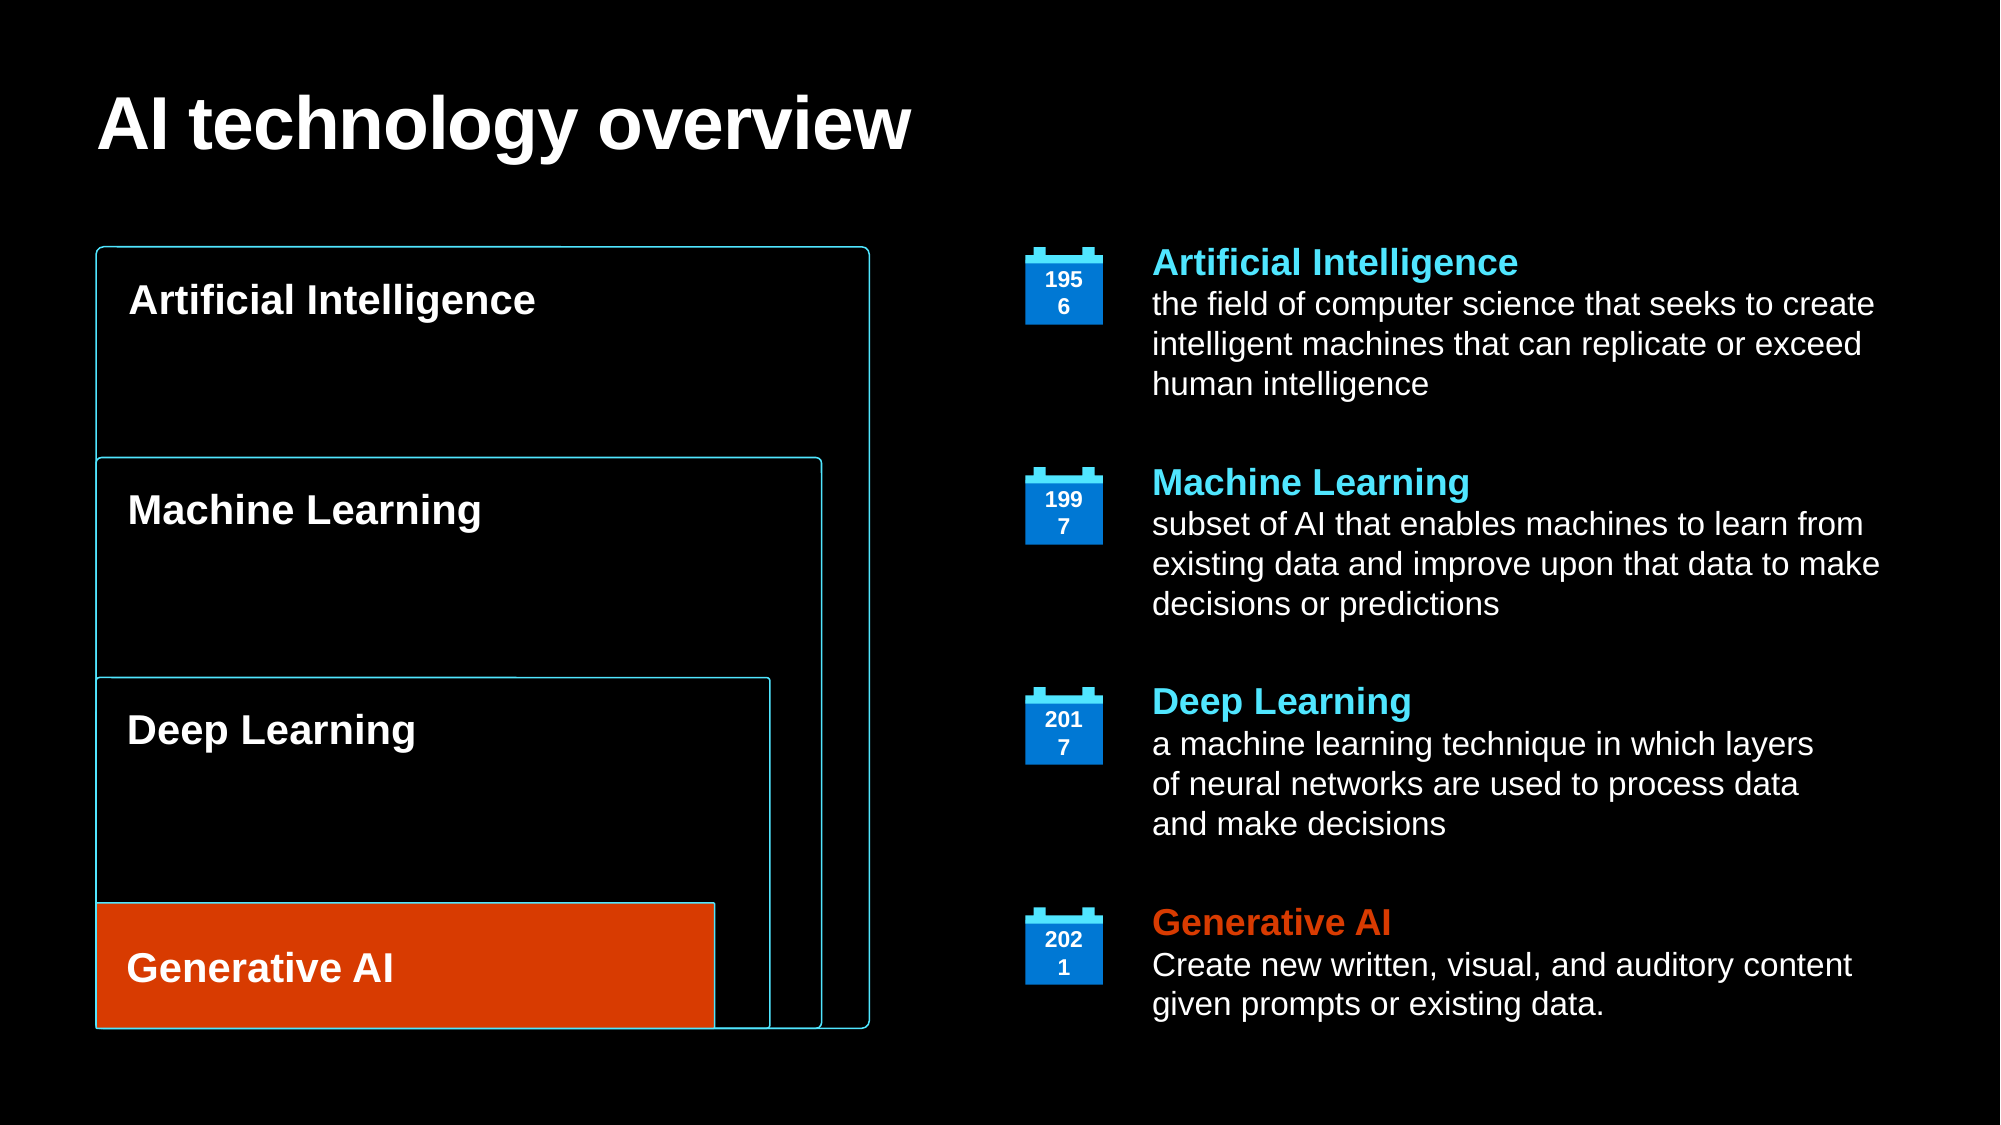

# AI technology overview
Artificial Intelligence
the field of computer science that seeks to create intelligent machines that can replicate or exceed human intelligence
Artificial Intelligence

1956
Machine Learning
Machine Learning
subset of AI that enables machines to learn from existing data and improve upon that data to make decisions or predictions

1997
Deep Learning
Deep Learning
a machine learning technique in which layers
of neural networks are used to process data
and make decisions

2017
Generative AI
Create new written, visual, and auditory content given prompts or existing data.
Generative AI

2021